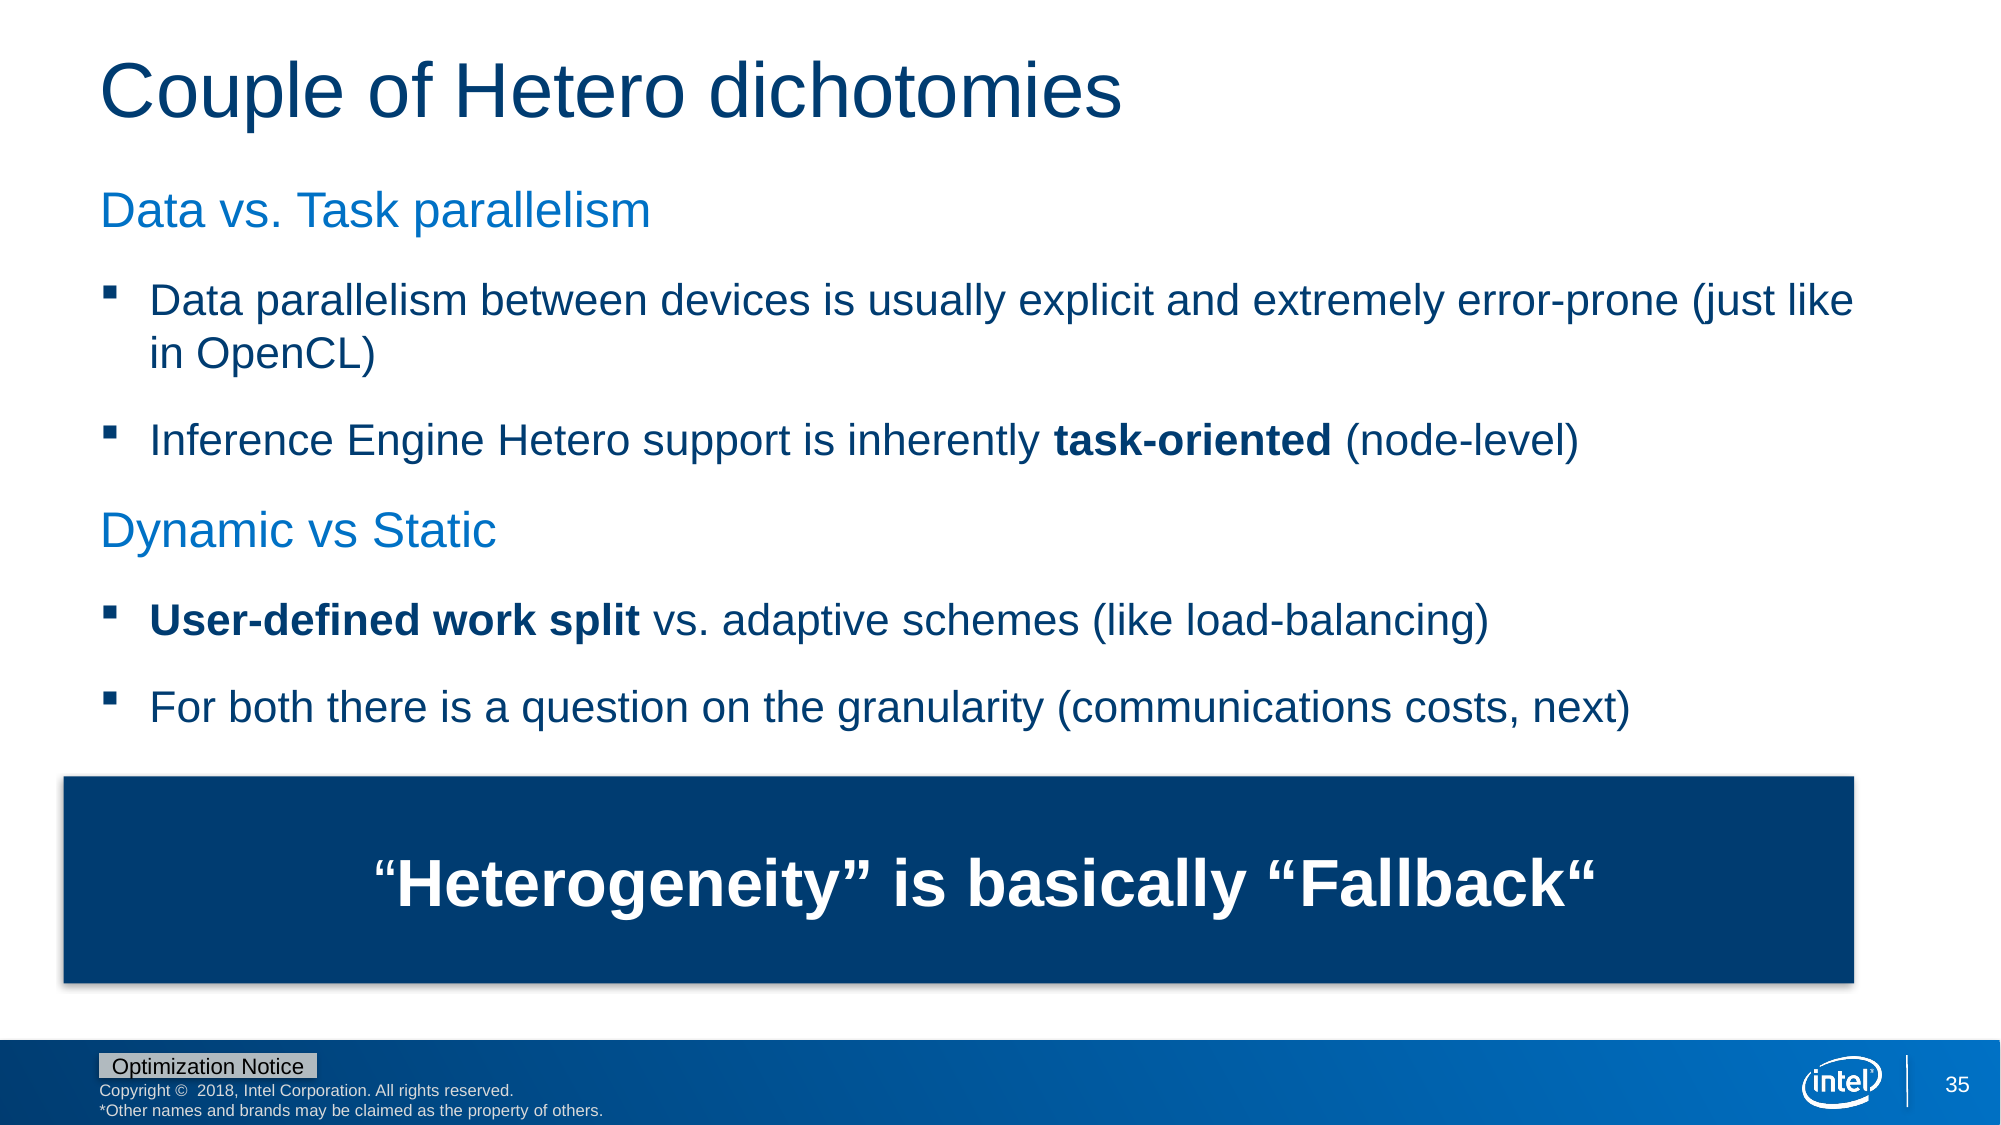

# Couple of Hetero dichotomies
Data vs. Task parallelism
Data parallelism between devices is usually explicit and extremely error-prone (just like in OpenCL)
Inference Engine Hetero support is inherently task-oriented (node-level)
Dynamic vs Static
User-defined work split vs. adaptive schemes (like load-balancing)
For both there is a question on the granularity (communications costs, next)

“Heterogeneity” is basically “Fallback“
35